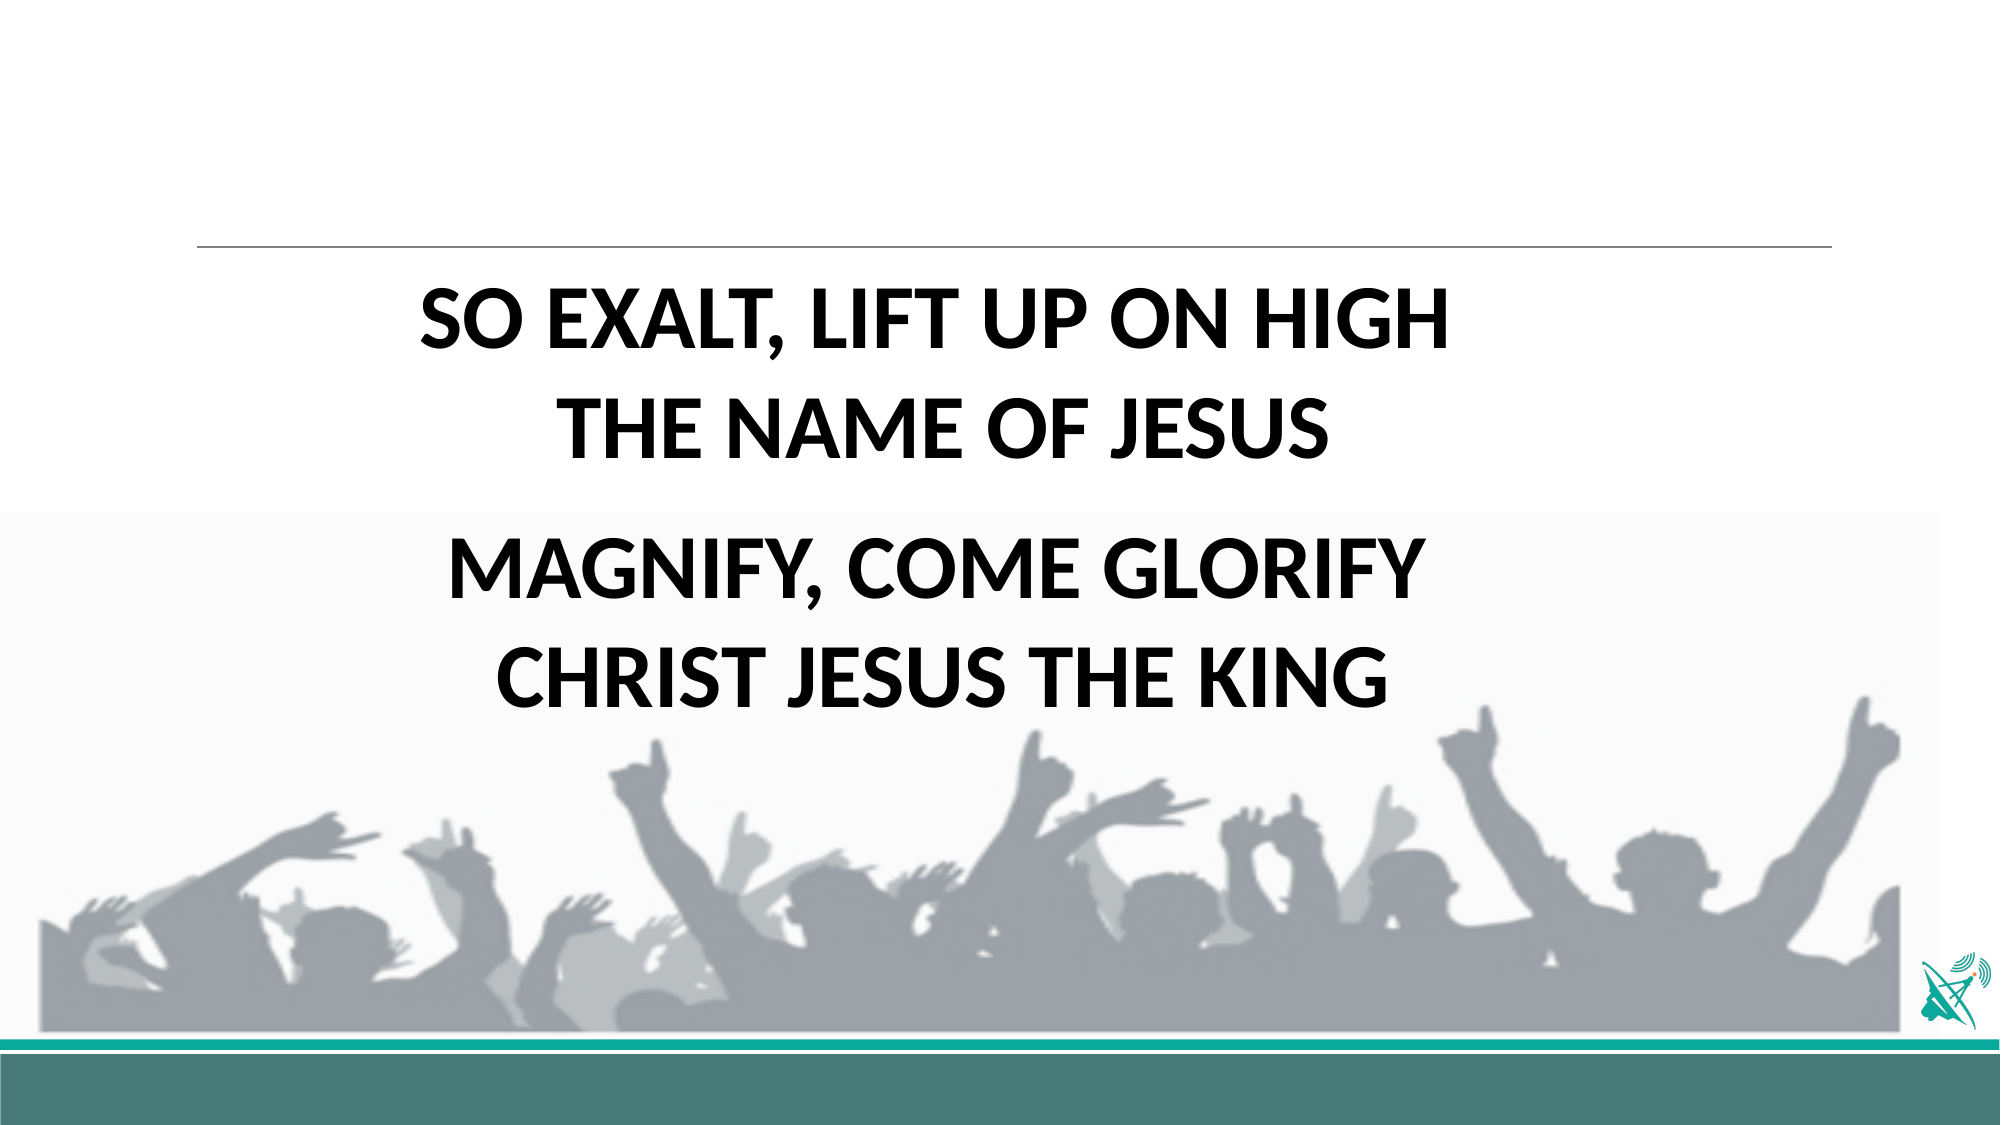

SO EXALT, LIFT UP ON HIGH
THE NAME OF JESUS
MAGNIFY, COME GLORIFY
CHRIST JESUS THE KING